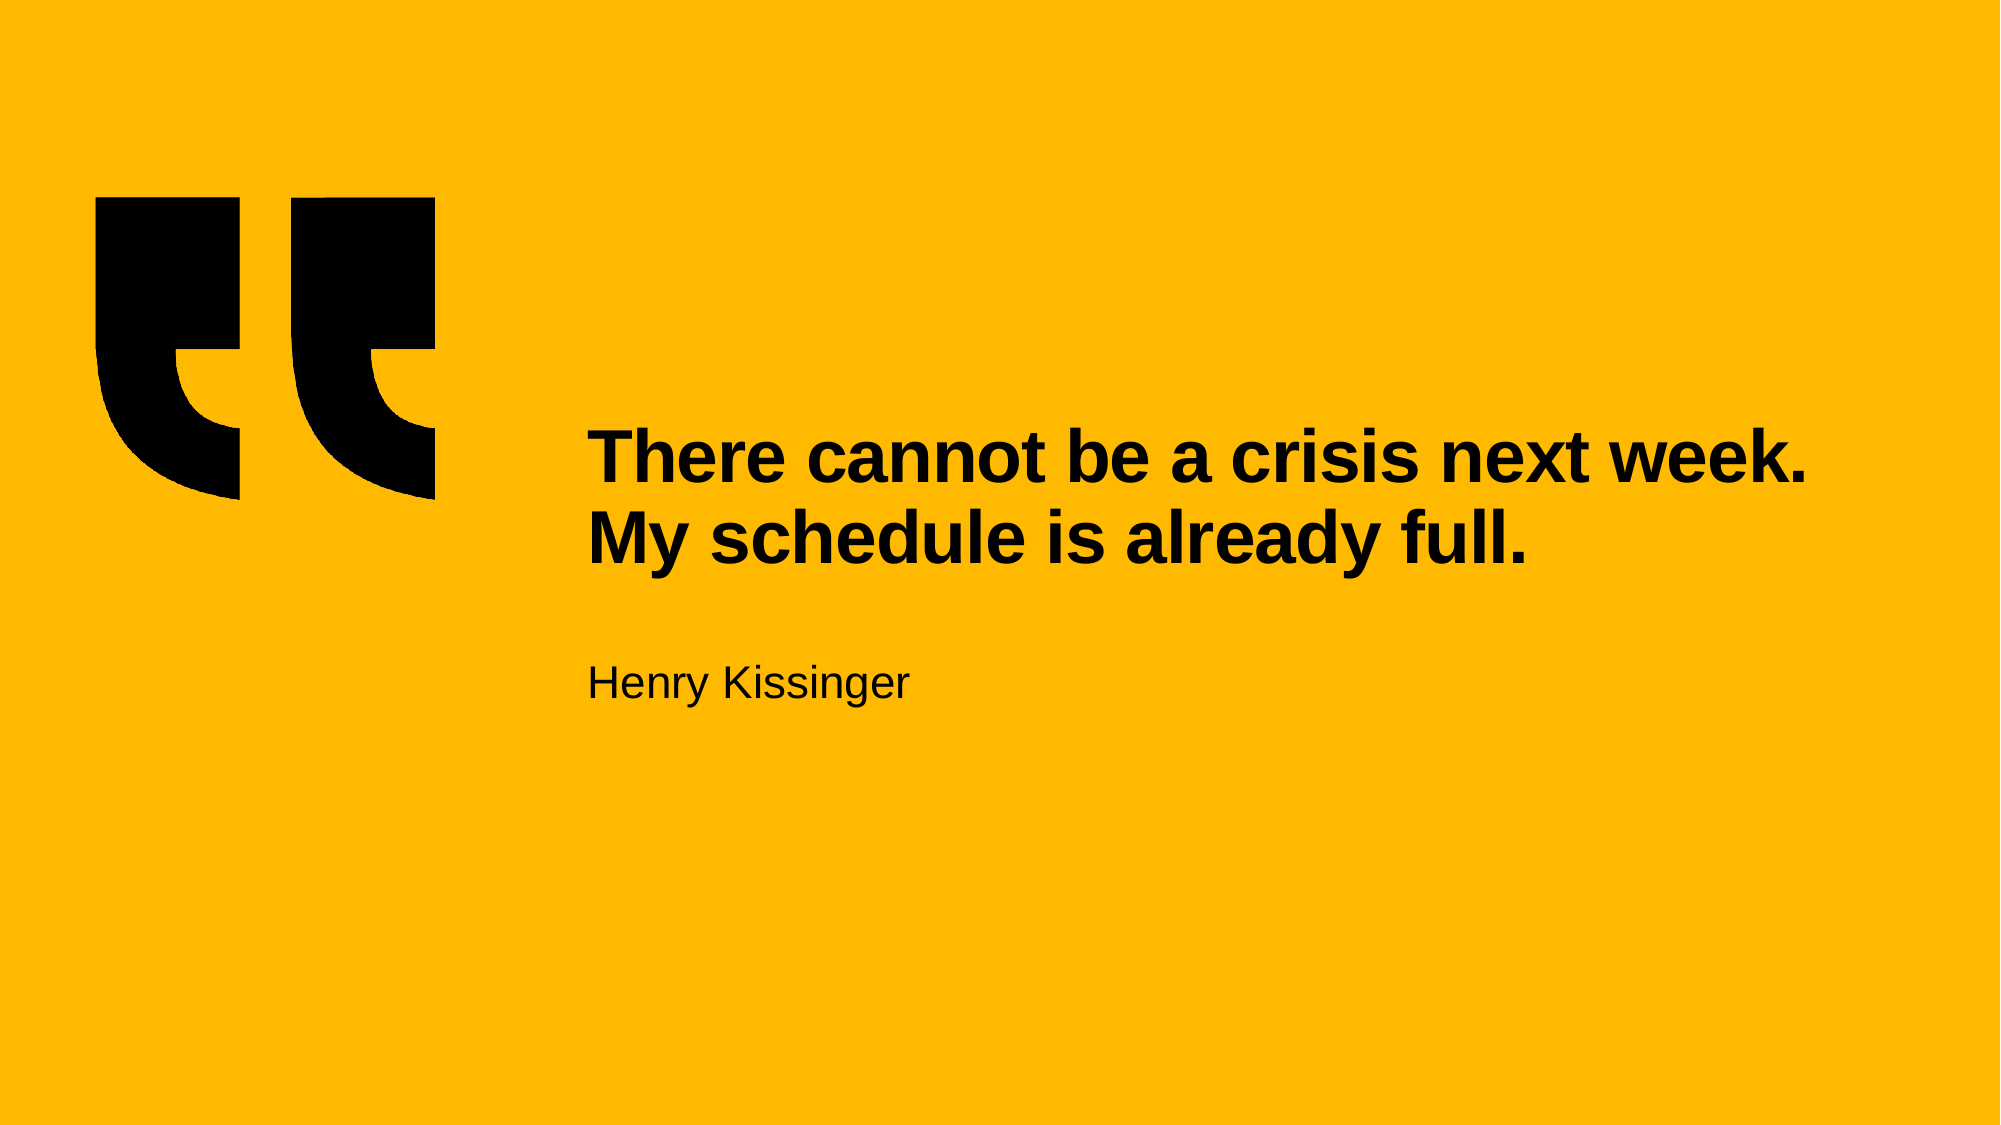

# There cannot be a crisis next week. My schedule is already full.
Henry Kissinger